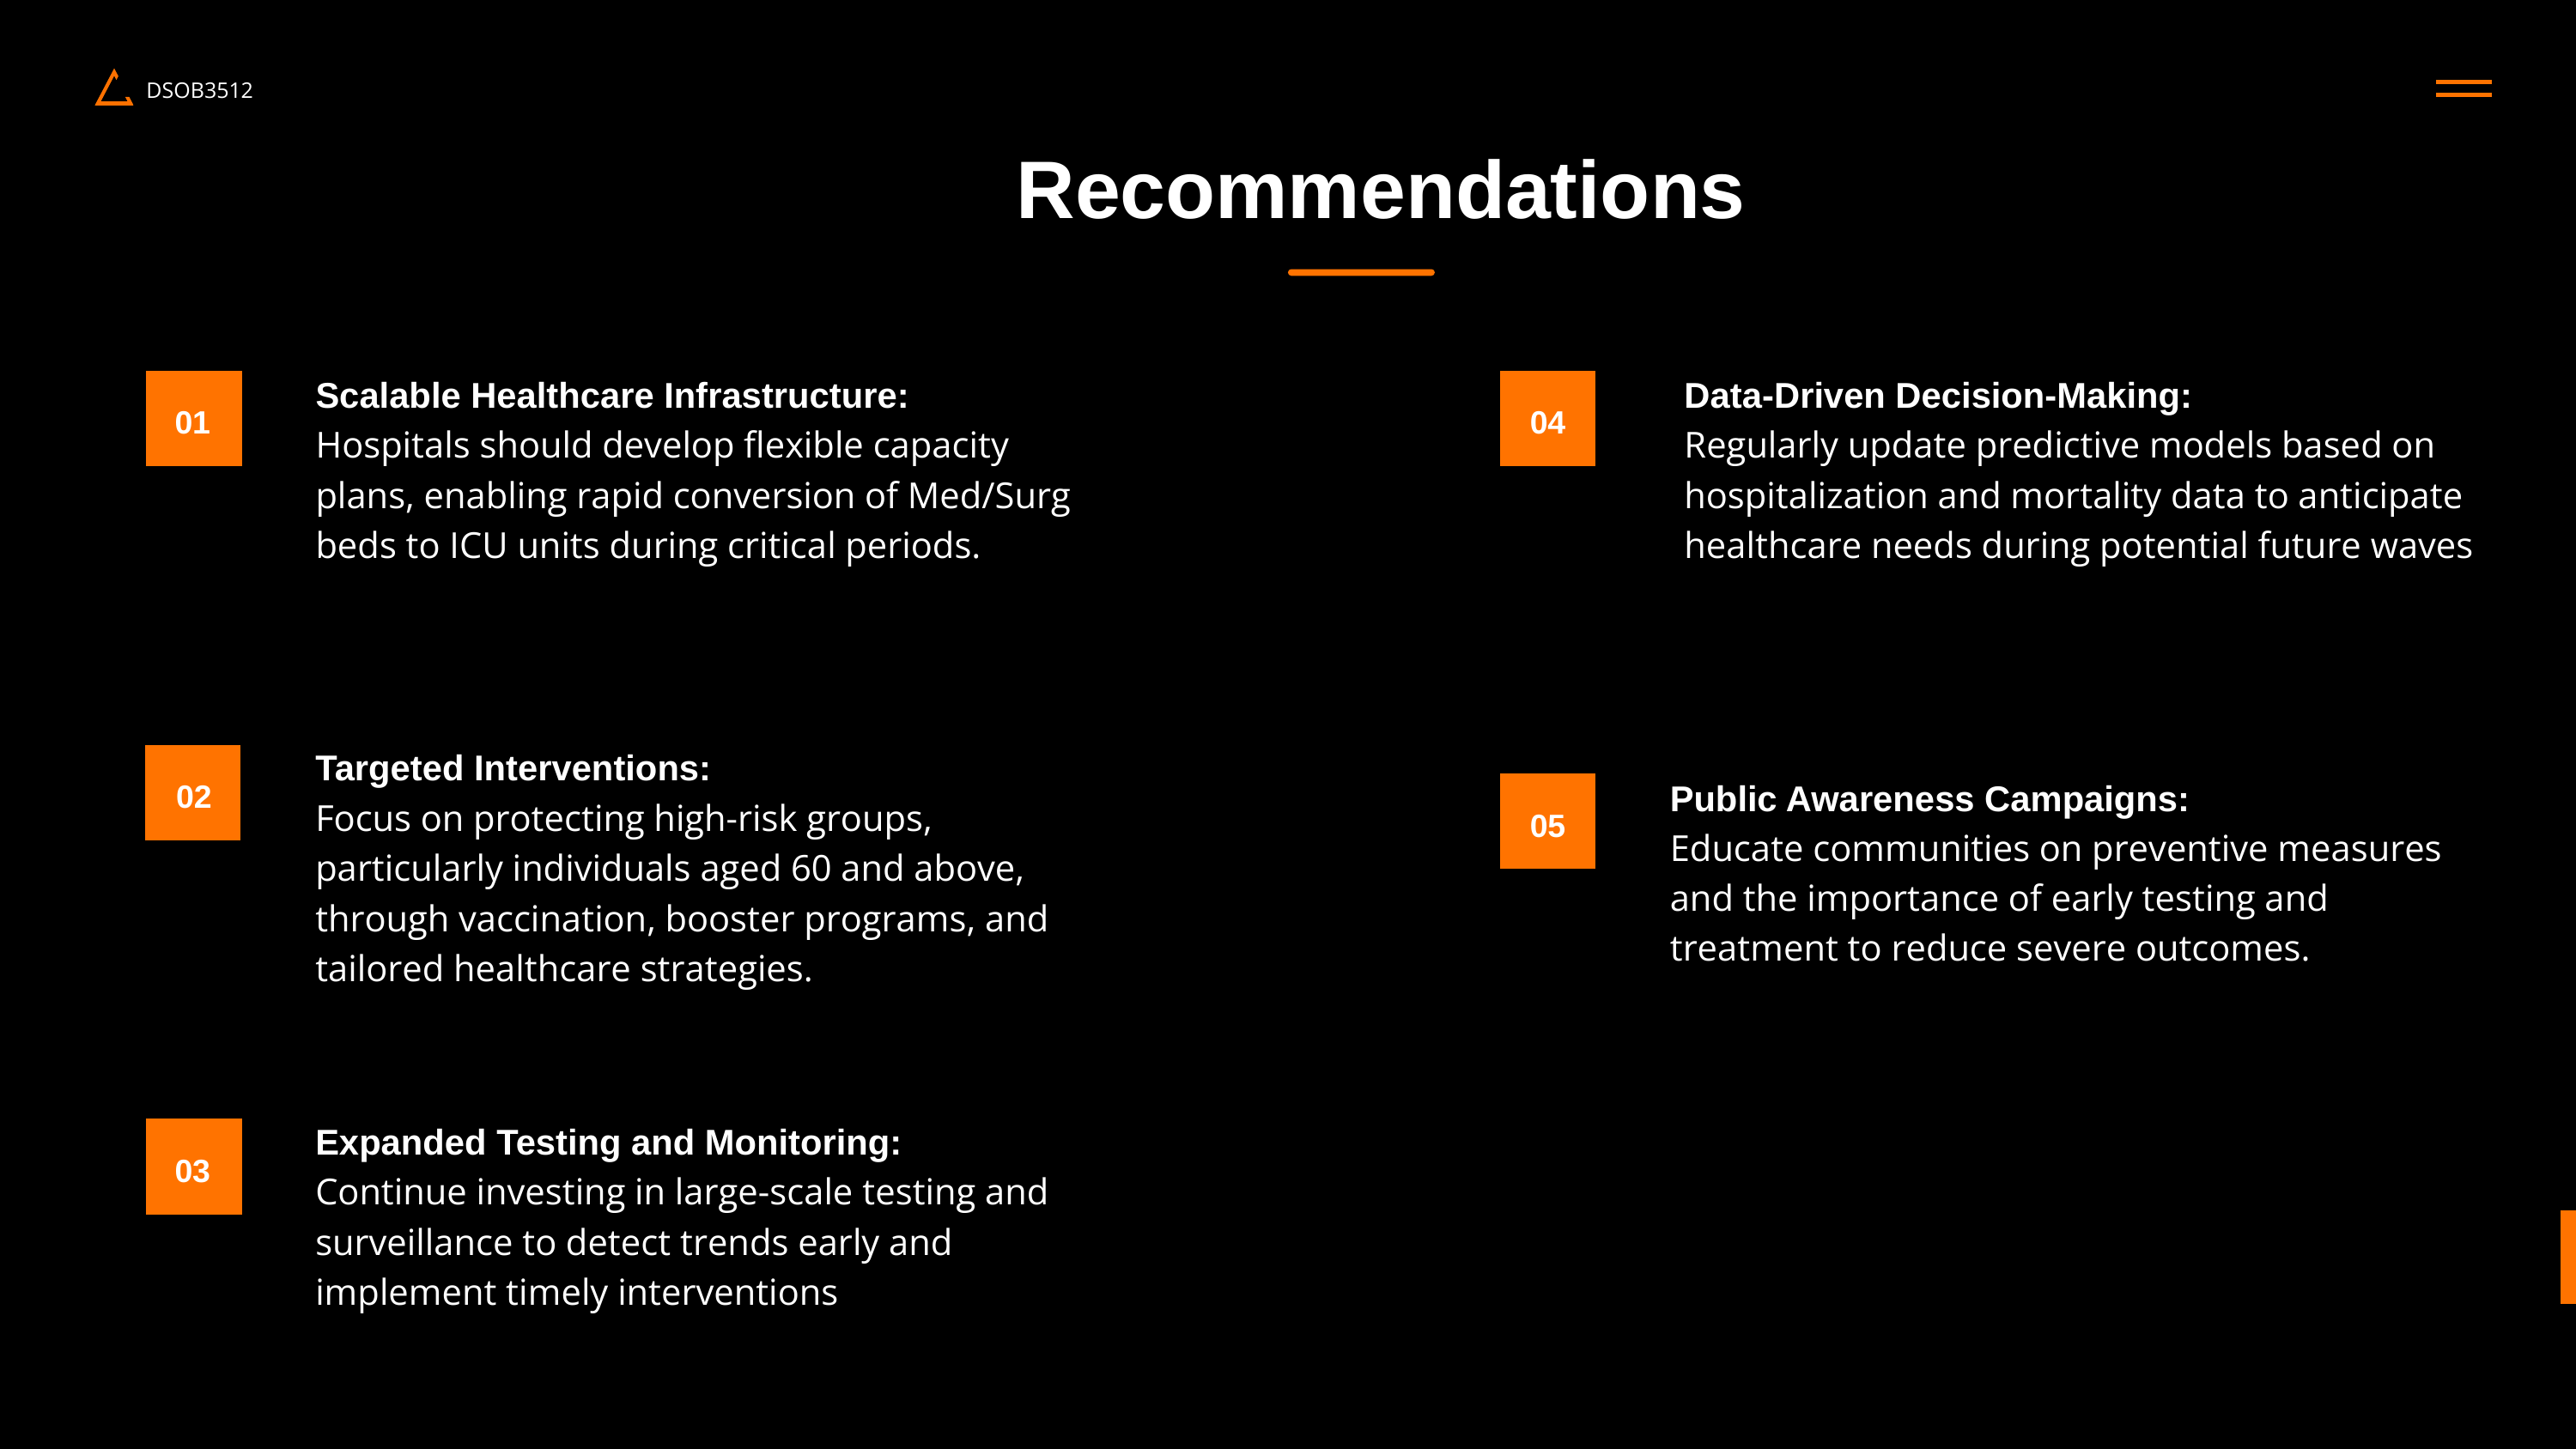

DSOB3512

Recommendations

Scalable Healthcare Infrastructure:
Hospitals should develop flexible capacity plans, enabling rapid conversion of Med/Surg beds to ICU units during critical periods.

Data-Driven Decision-Making:
Regularly update predictive models based on hospitalization and mortality data to anticipate healthcare needs during potential future waves

01
04
Targeted Interventions:
Focus on protecting high-risk groups, particularly individuals aged 60 and above, through vaccination, booster programs, and tailored healthcare strategies.

Public Awareness Campaigns:
Educate communities on preventive measures and the importance of early testing and treatment to reduce severe outcomes.

02

05
Expanded Testing and Monitoring:
Continue investing in large-scale testing and surveillance to detect trends early and implement timely interventions

03